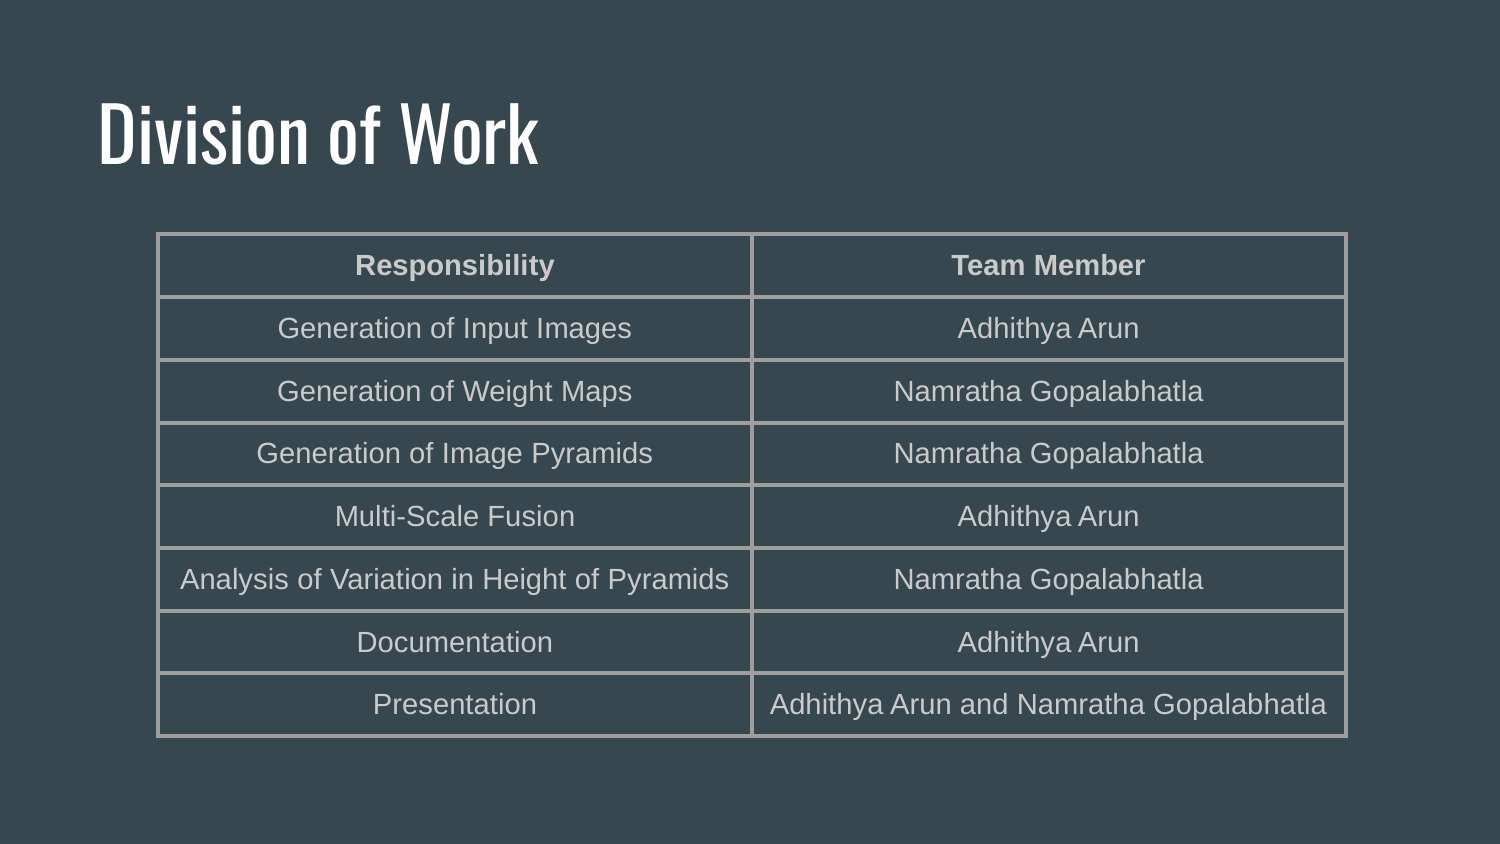

# Division of Work
| Responsibility | Team Member |
| --- | --- |
| Generation of Input Images | Adhithya Arun |
| Generation of Weight Maps | Namratha Gopalabhatla |
| Generation of Image Pyramids | Namratha Gopalabhatla |
| Multi-Scale Fusion | Adhithya Arun |
| Analysis of Variation in Height of Pyramids | Namratha Gopalabhatla |
| Documentation | Adhithya Arun |
| Presentation | Adhithya Arun and Namratha Gopalabhatla |